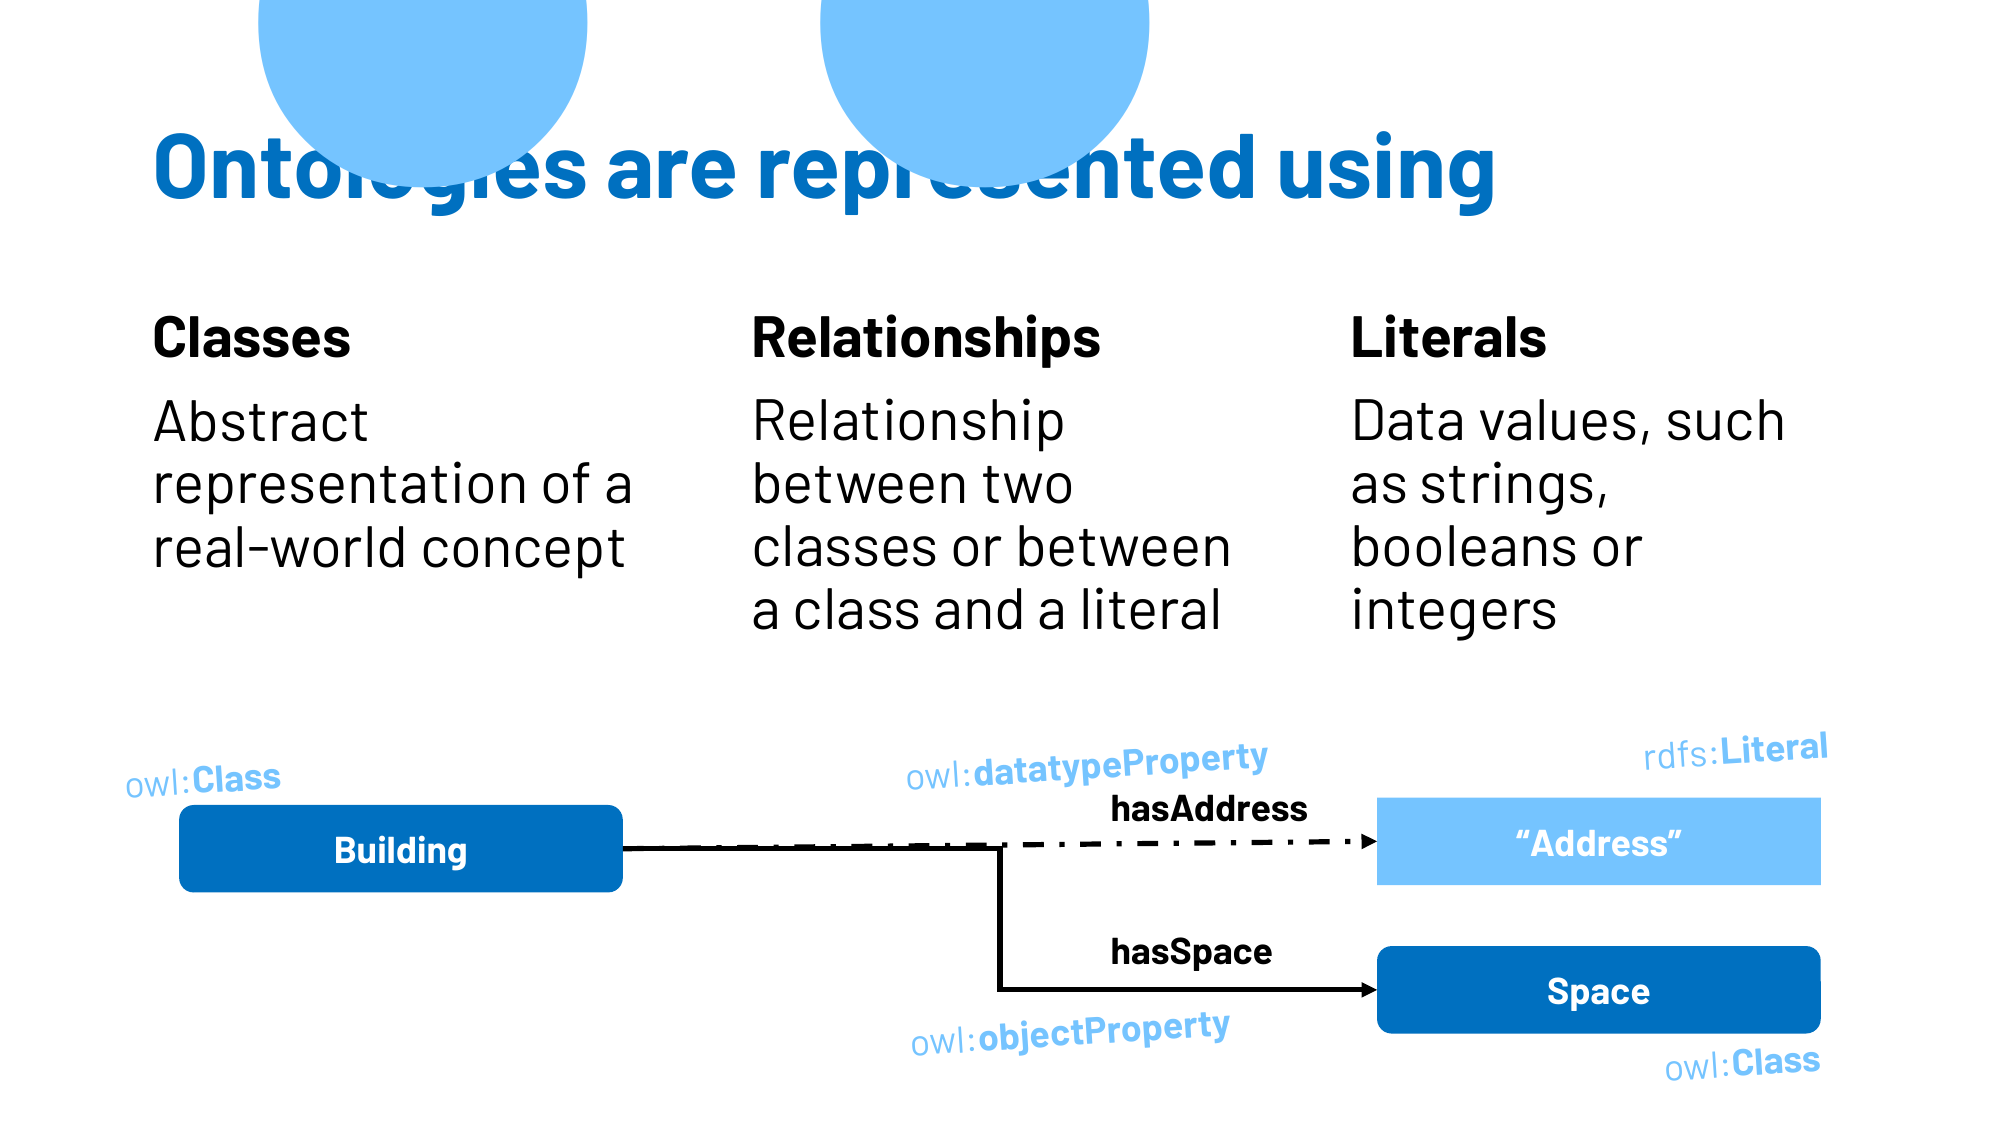

..
# Ontologies are represented using
Classes
Abstract representation of a real-world concept

Relationships
Relationship between two classes or between a class and a literal
Literals
Data values, such as strings, booleans or integers

rdfs:Literal
owl:datatypeProperty
owl:Class
hasAddress
“Address”
Building
hasSpace
Space
owl:objectProperty
owl:Class